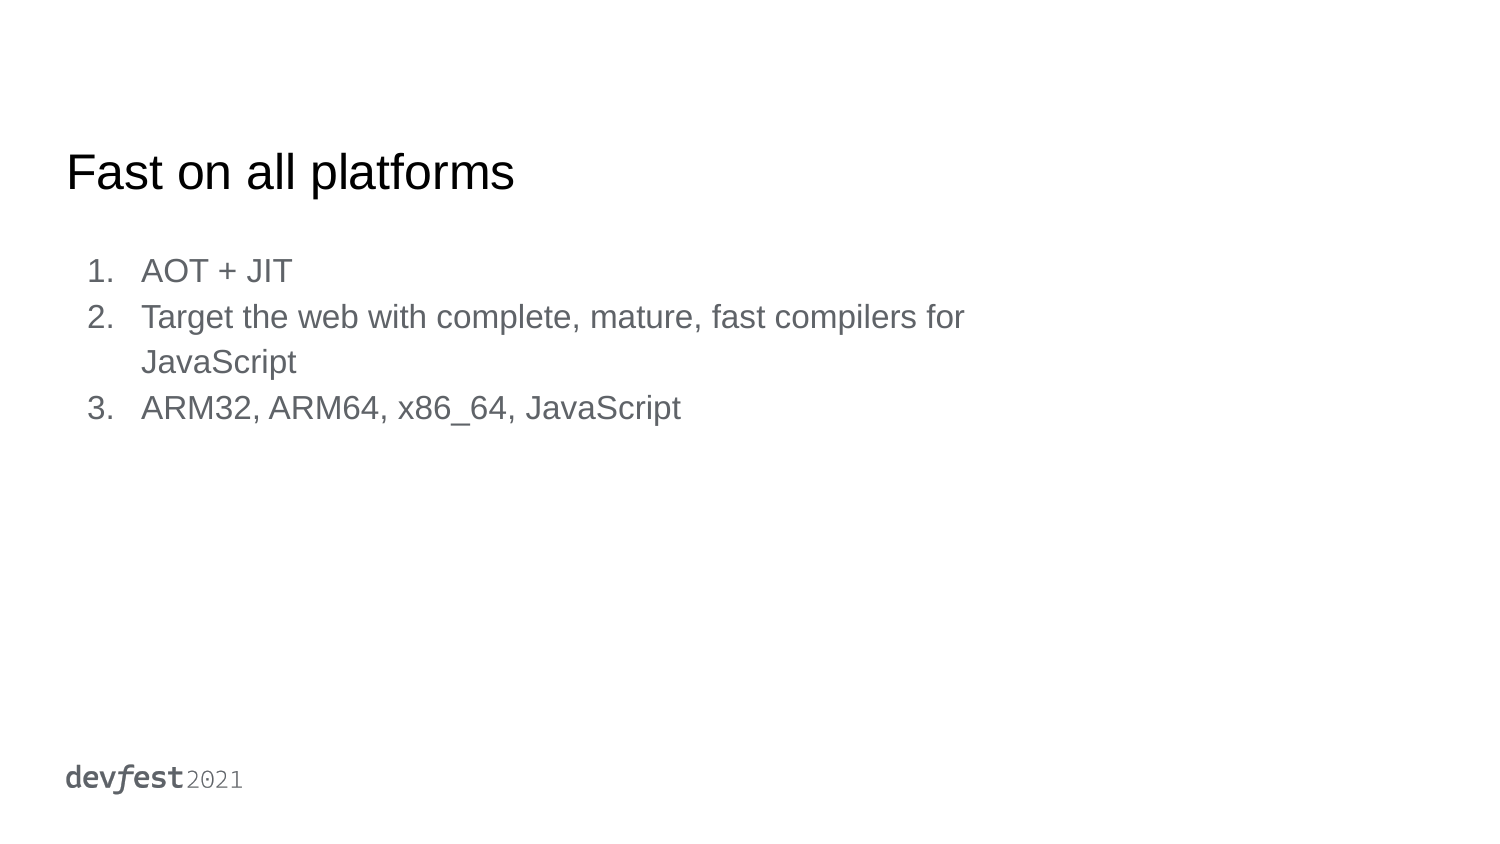

# Fast on all platforms
AOT + JIT
Target the web with complete, mature, fast compilers for JavaScript
ARM32, ARM64, x86_64, JavaScript